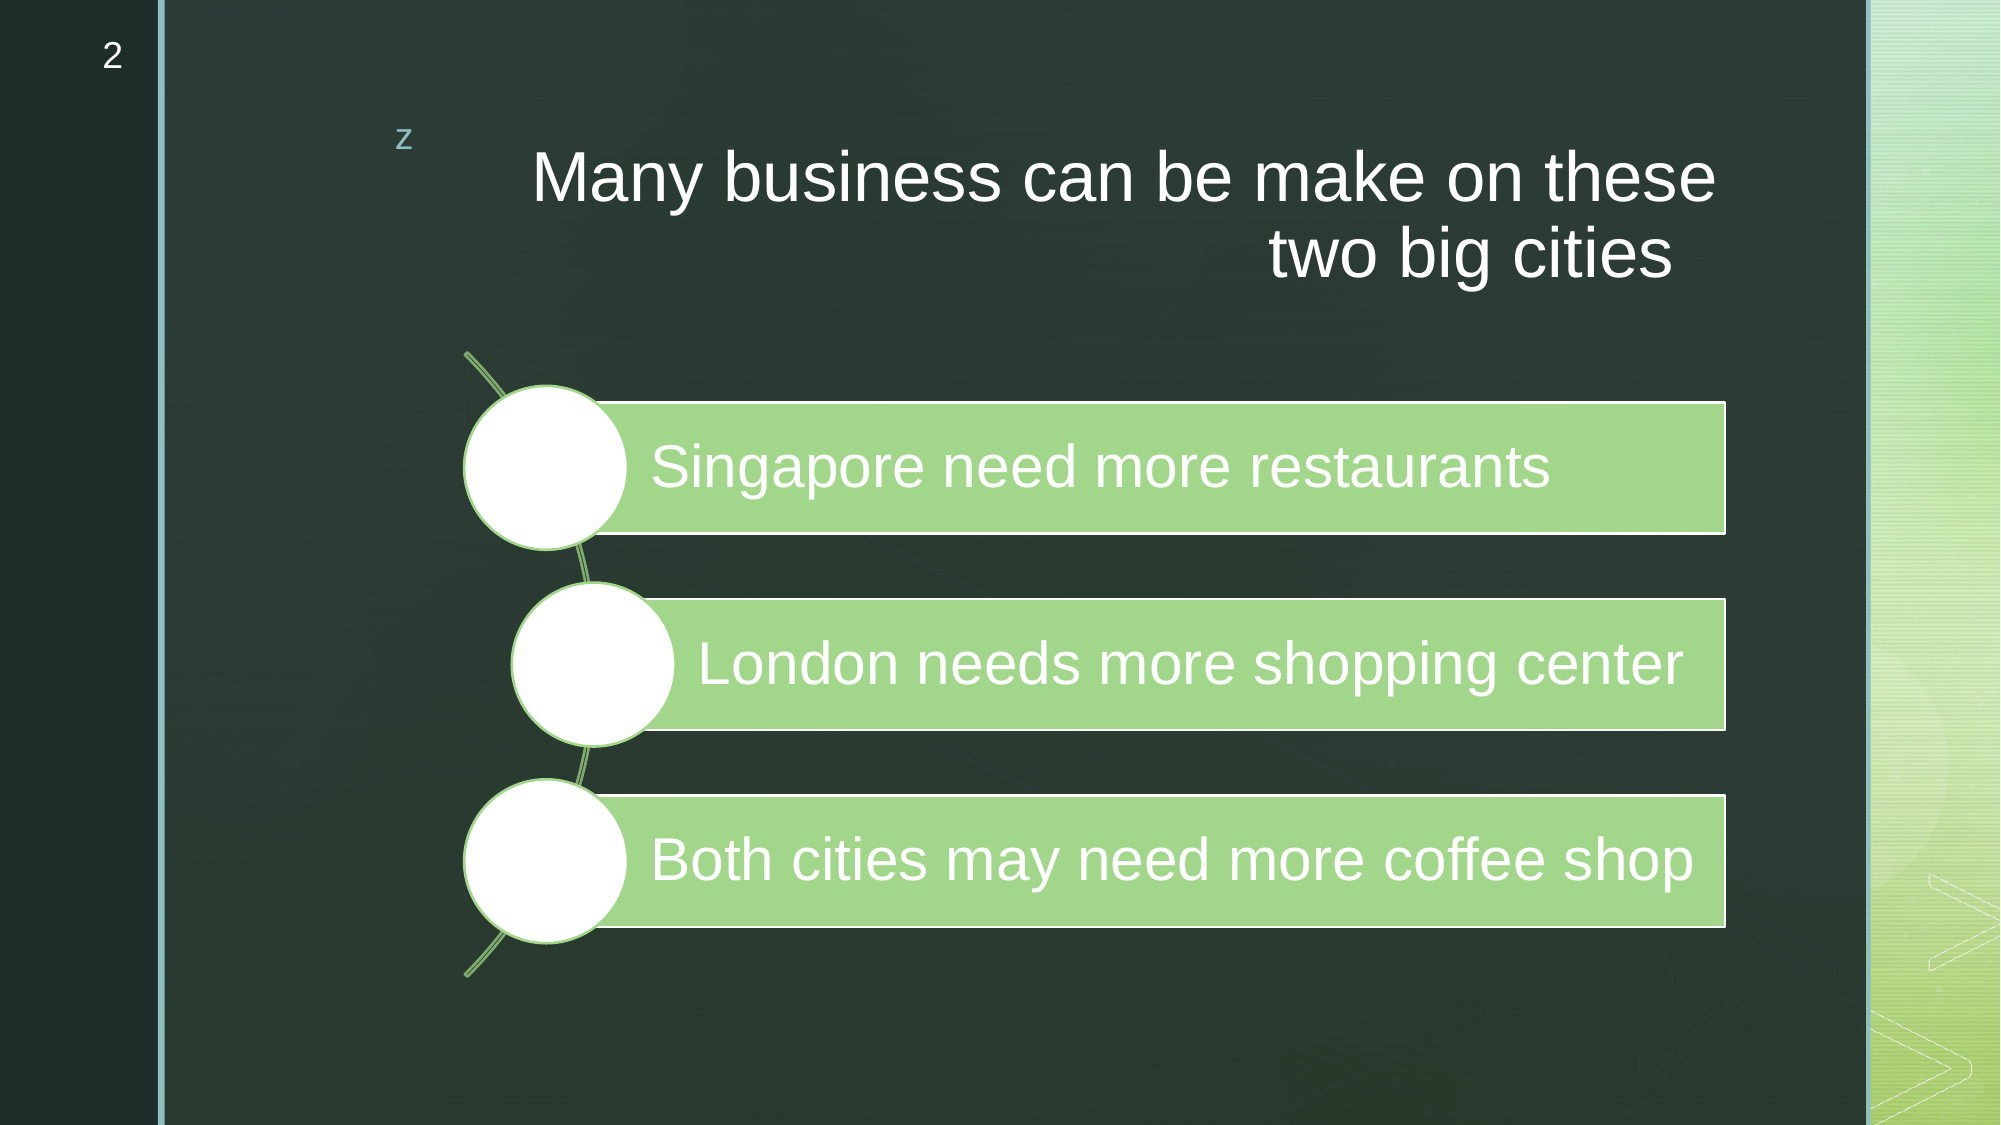

2
# Many business can be make on these two big cities
Singapore need more restaurants
London needs more shopping center
Both cities may need more coffee shop